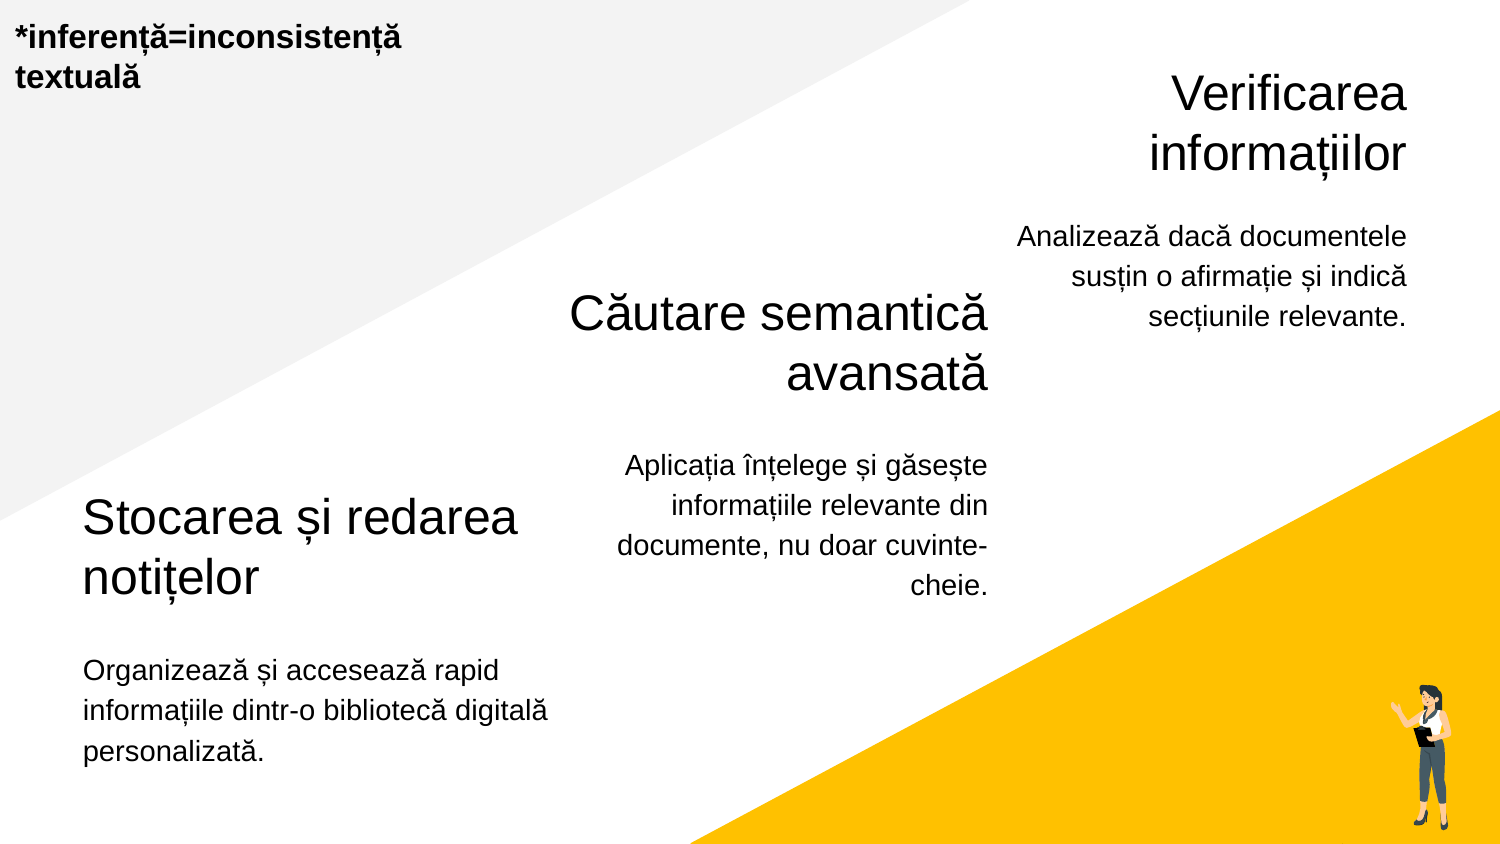

*inferență=inconsistență textuală

Verificarea informațiilor
Analizează dacă documentele susțin o afirmație și indică secțiunile relevante.

Căutare semantică avansată

Aplicația înțelege și găsește informațiile relevante din documente, nu doar cuvinte-cheie.

Stocarea și redarea notițelor
Organizează și accesează rapid informațiile dintr-o bibliotecă digitală personalizată.